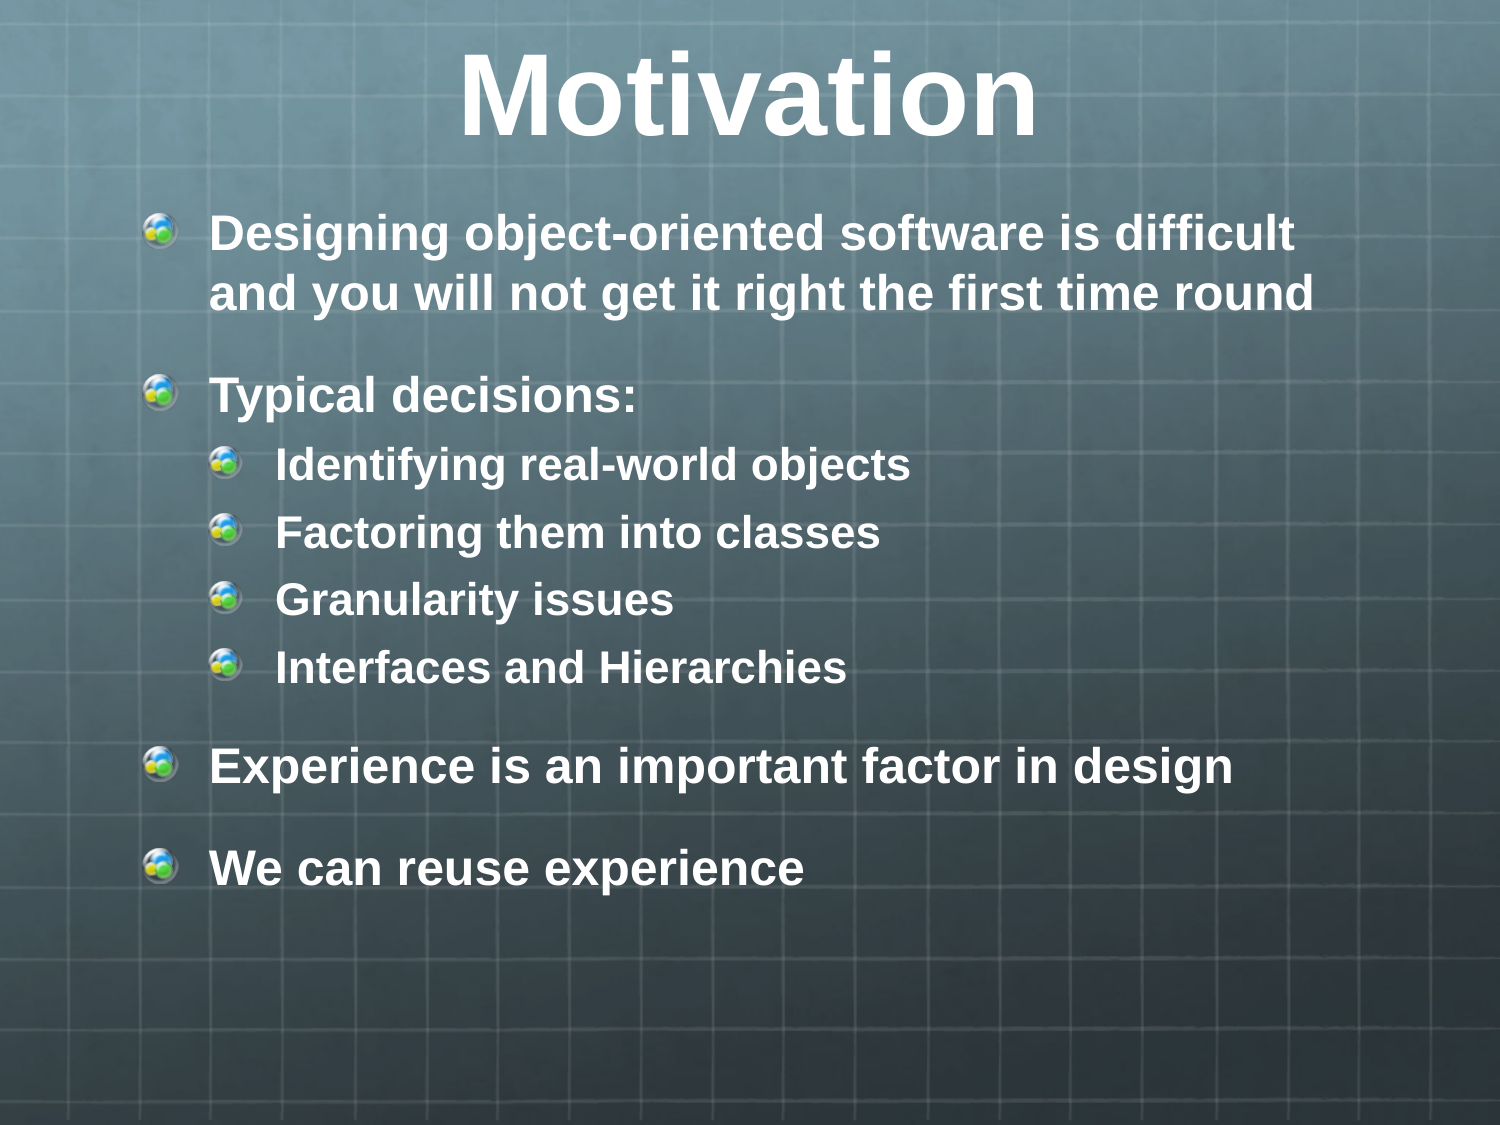

# Motivation
Designing object-oriented software is difficult and you will not get it right the first time round
Typical decisions:
Identifying real-world objects
Factoring them into classes
Granularity issues
Interfaces and Hierarchies
Experience is an important factor in design
We can reuse experience